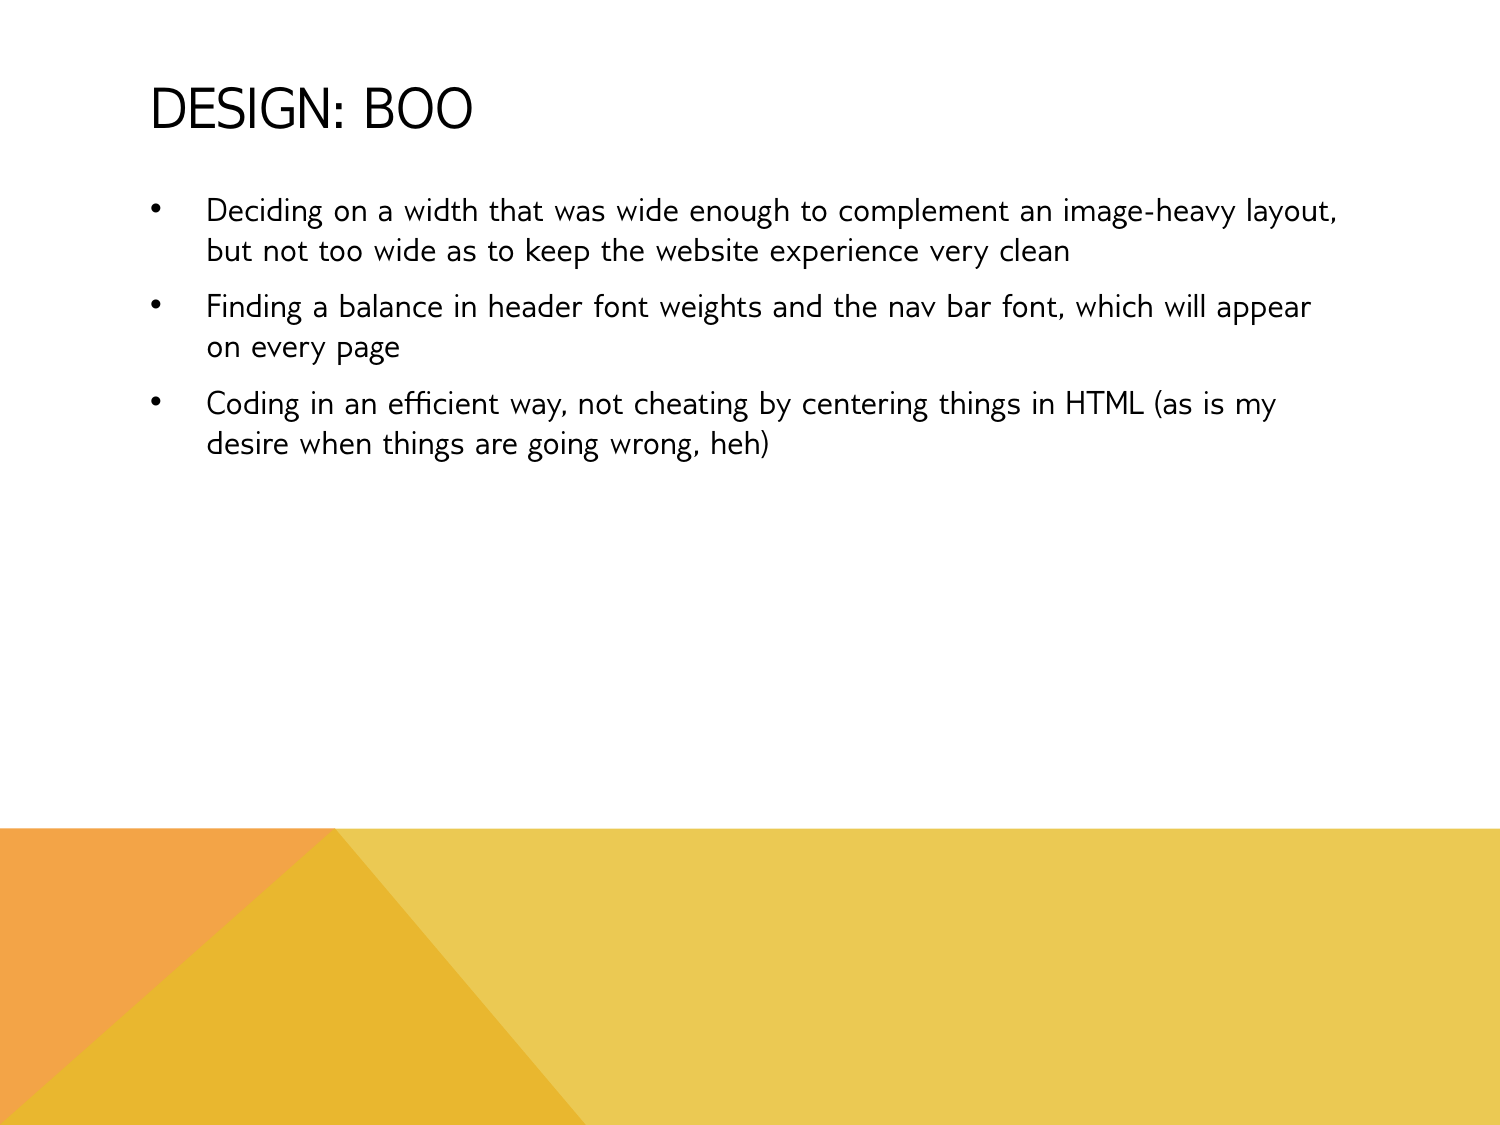

# DESIGN: BOO
Deciding on a width that was wide enough to complement an image-heavy layout, but not too wide as to keep the website experience very clean
Finding a balance in header font weights and the nav bar font, which will appear on every page
Coding in an efficient way, not cheating by centering things in HTML (as is my desire when things are going wrong, heh)